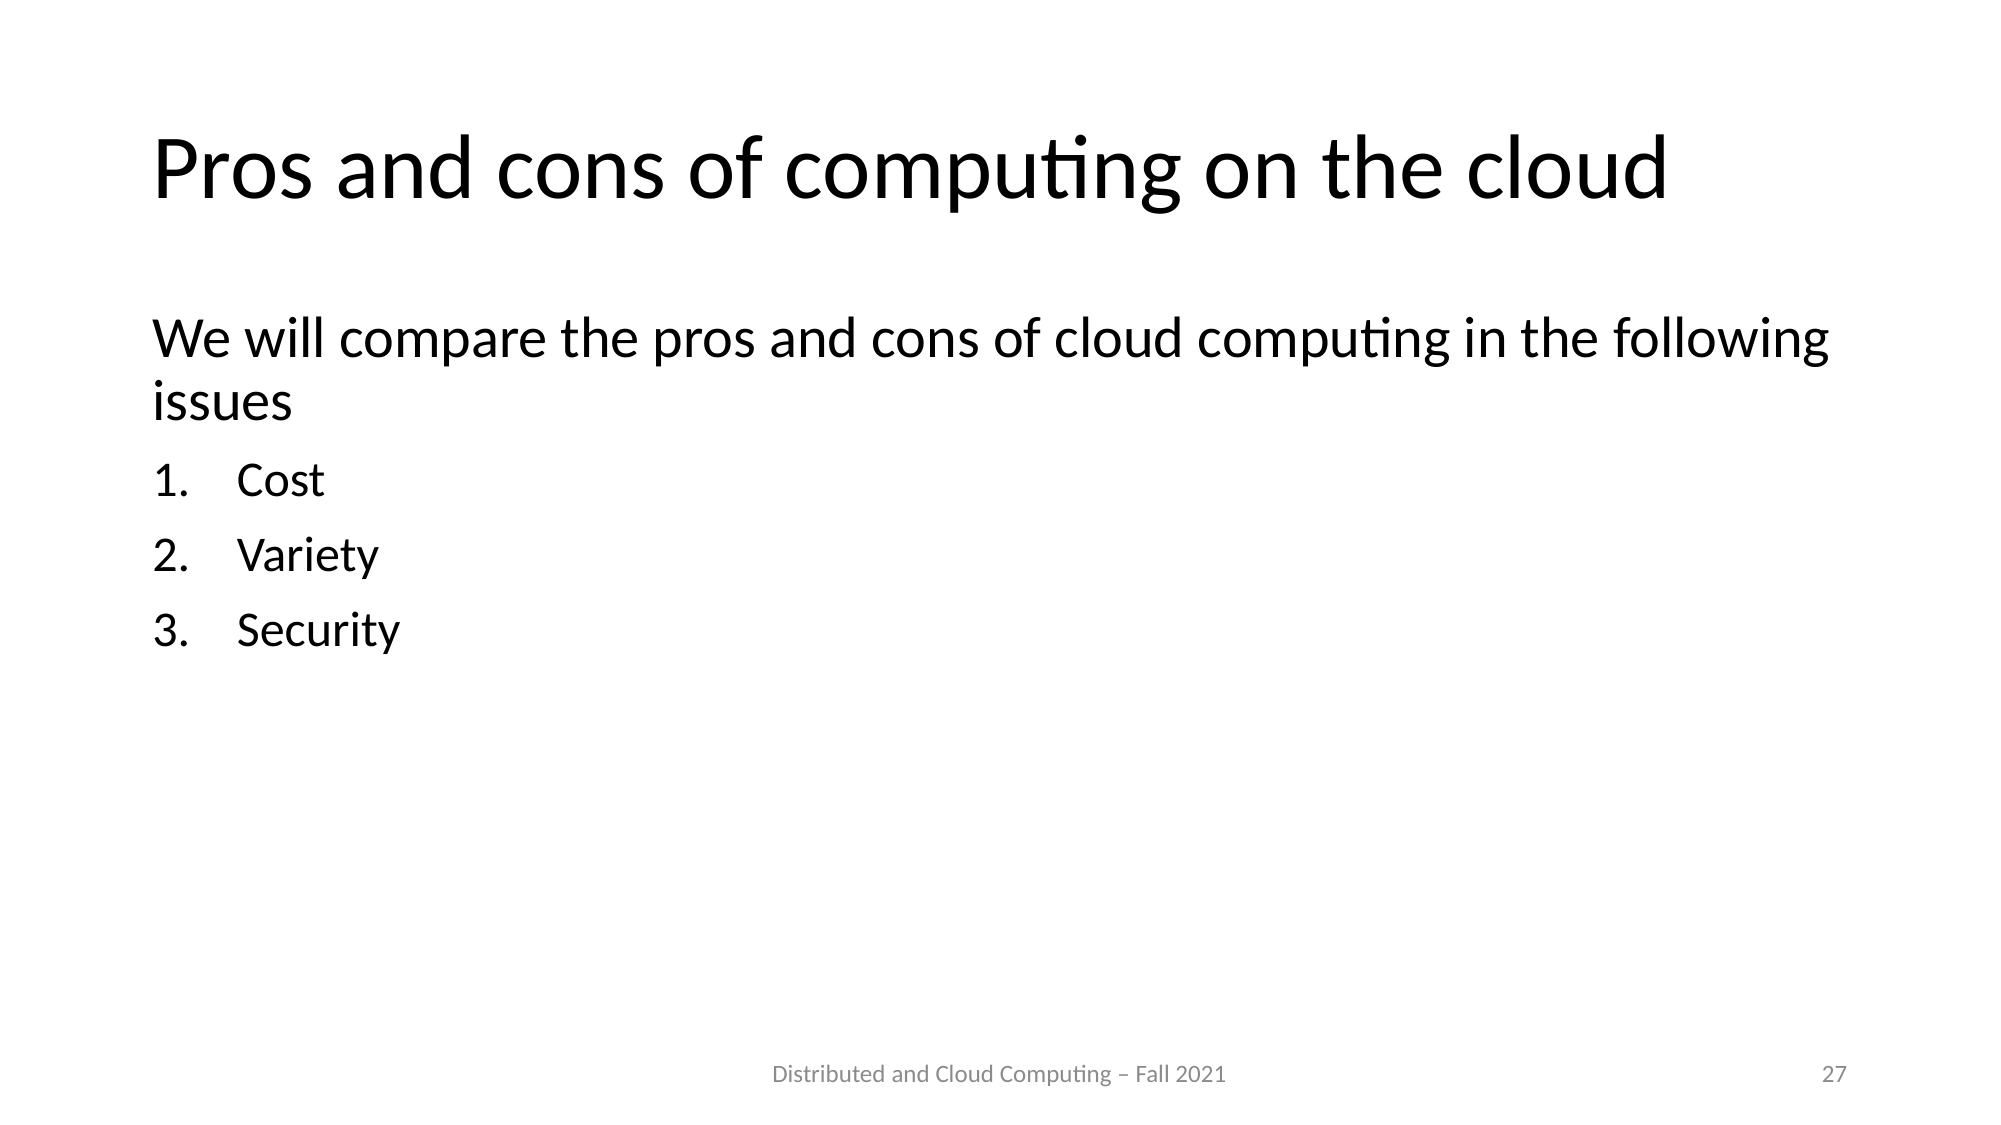

# Pros and cons of computing on the cloud
We will compare the pros and cons of cloud computing in the following issues
Cost
Variety
Security

Distributed and Cloud Computing – Fall 2021
27